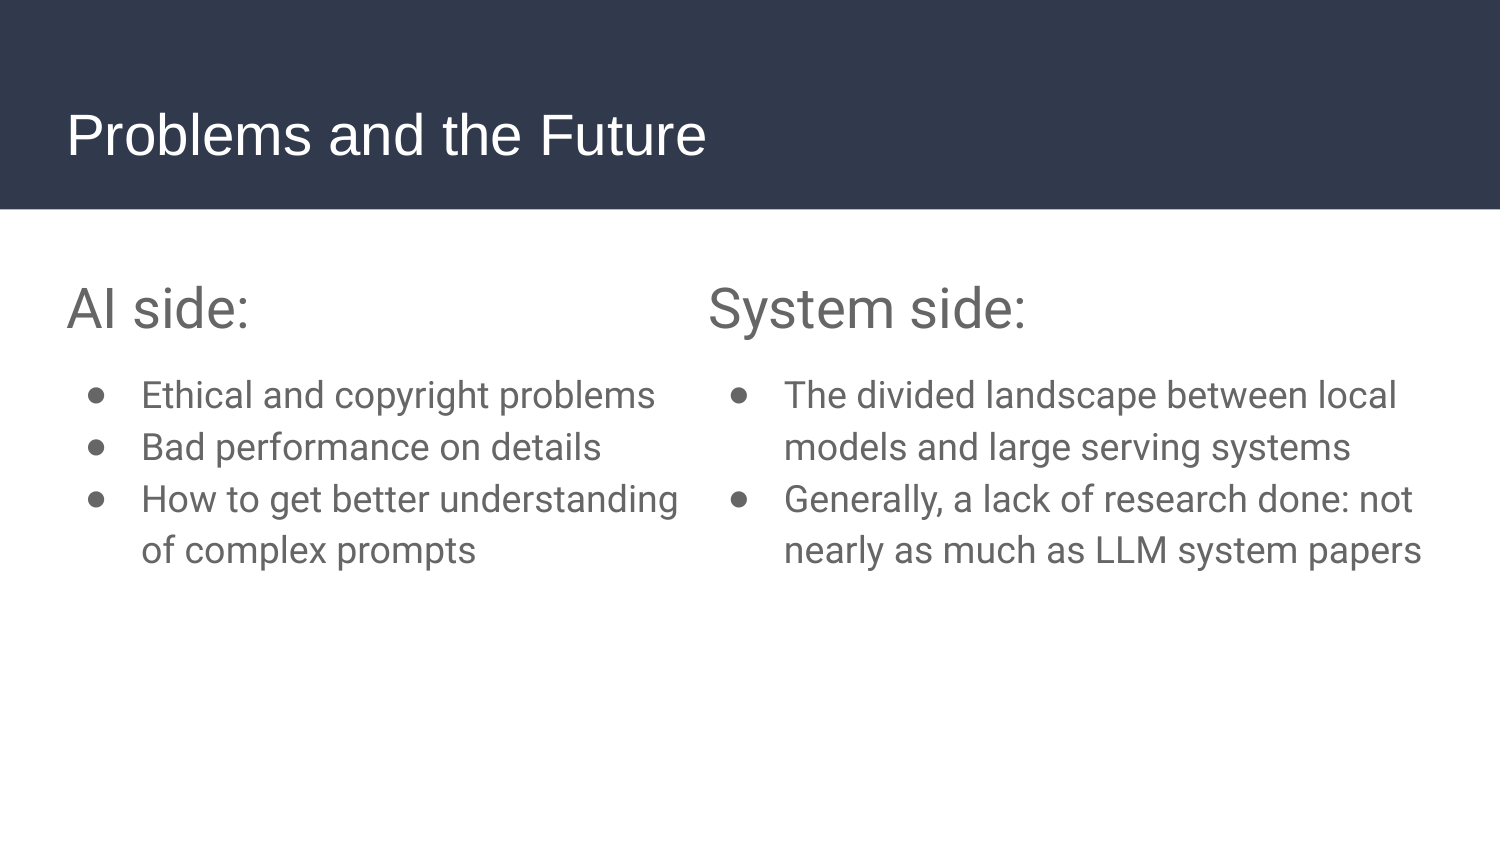

# Problems and the Future
AI side:
Ethical and copyright problems
Bad performance on details
How to get better understanding of complex prompts
System side:
The divided landscape between local models and large serving systems
Generally, a lack of research done: not nearly as much as LLM system papers